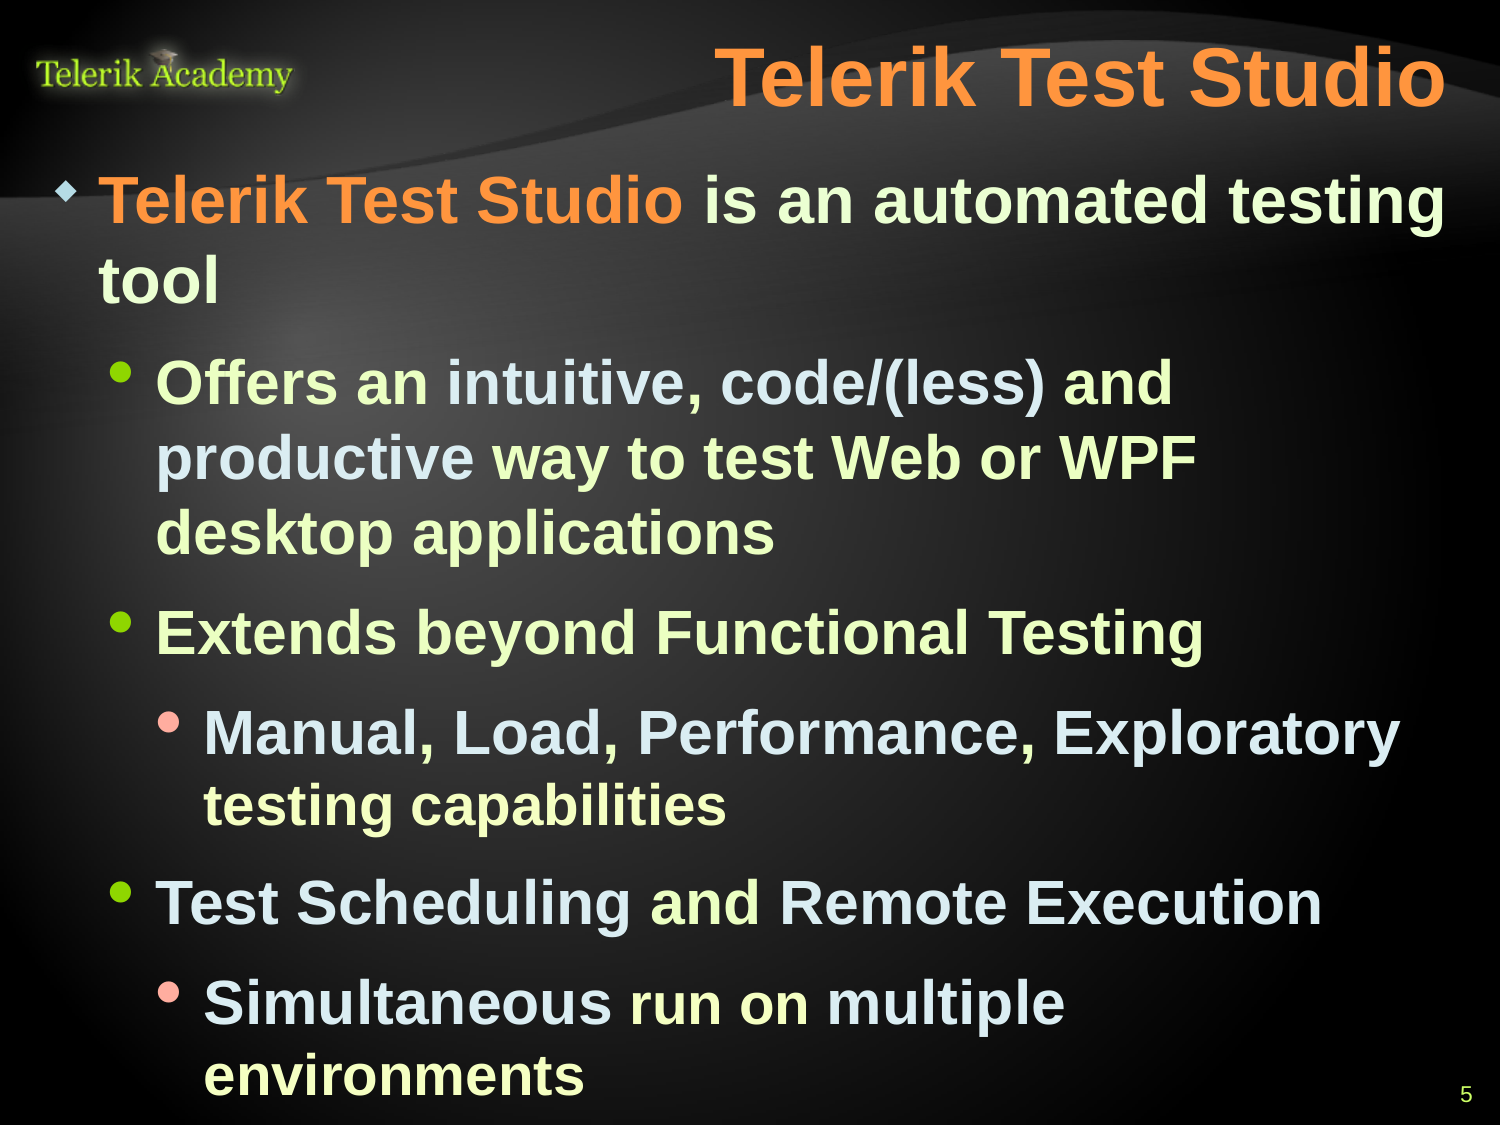

# Telerik Test Studio
Telerik Test Studio is an automated testing tool
Offers an intuitive, code/(less) and productive way to test Web or WPF desktop applications
Extends beyond Functional Testing
Manual, Load, Performance, Exploratory testing capabilities
Test Scheduling and Remote Execution
Simultaneous run on multiple environments
5